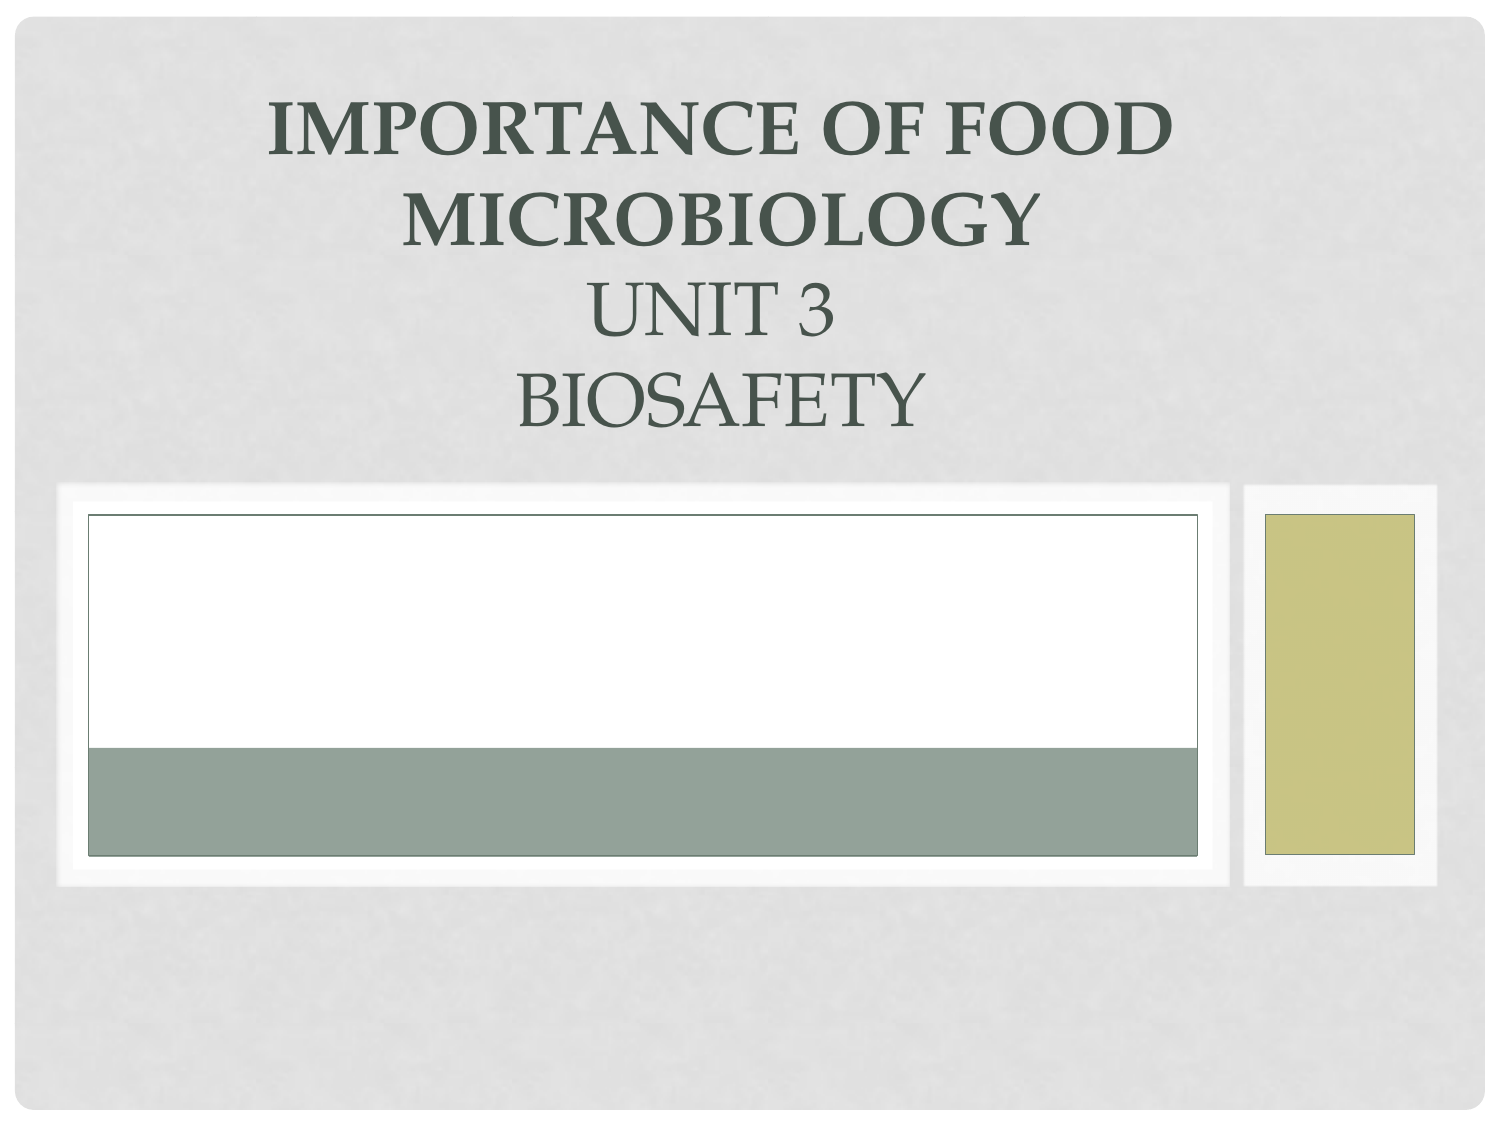

# Importance of food microbiology unit 3 biosafety